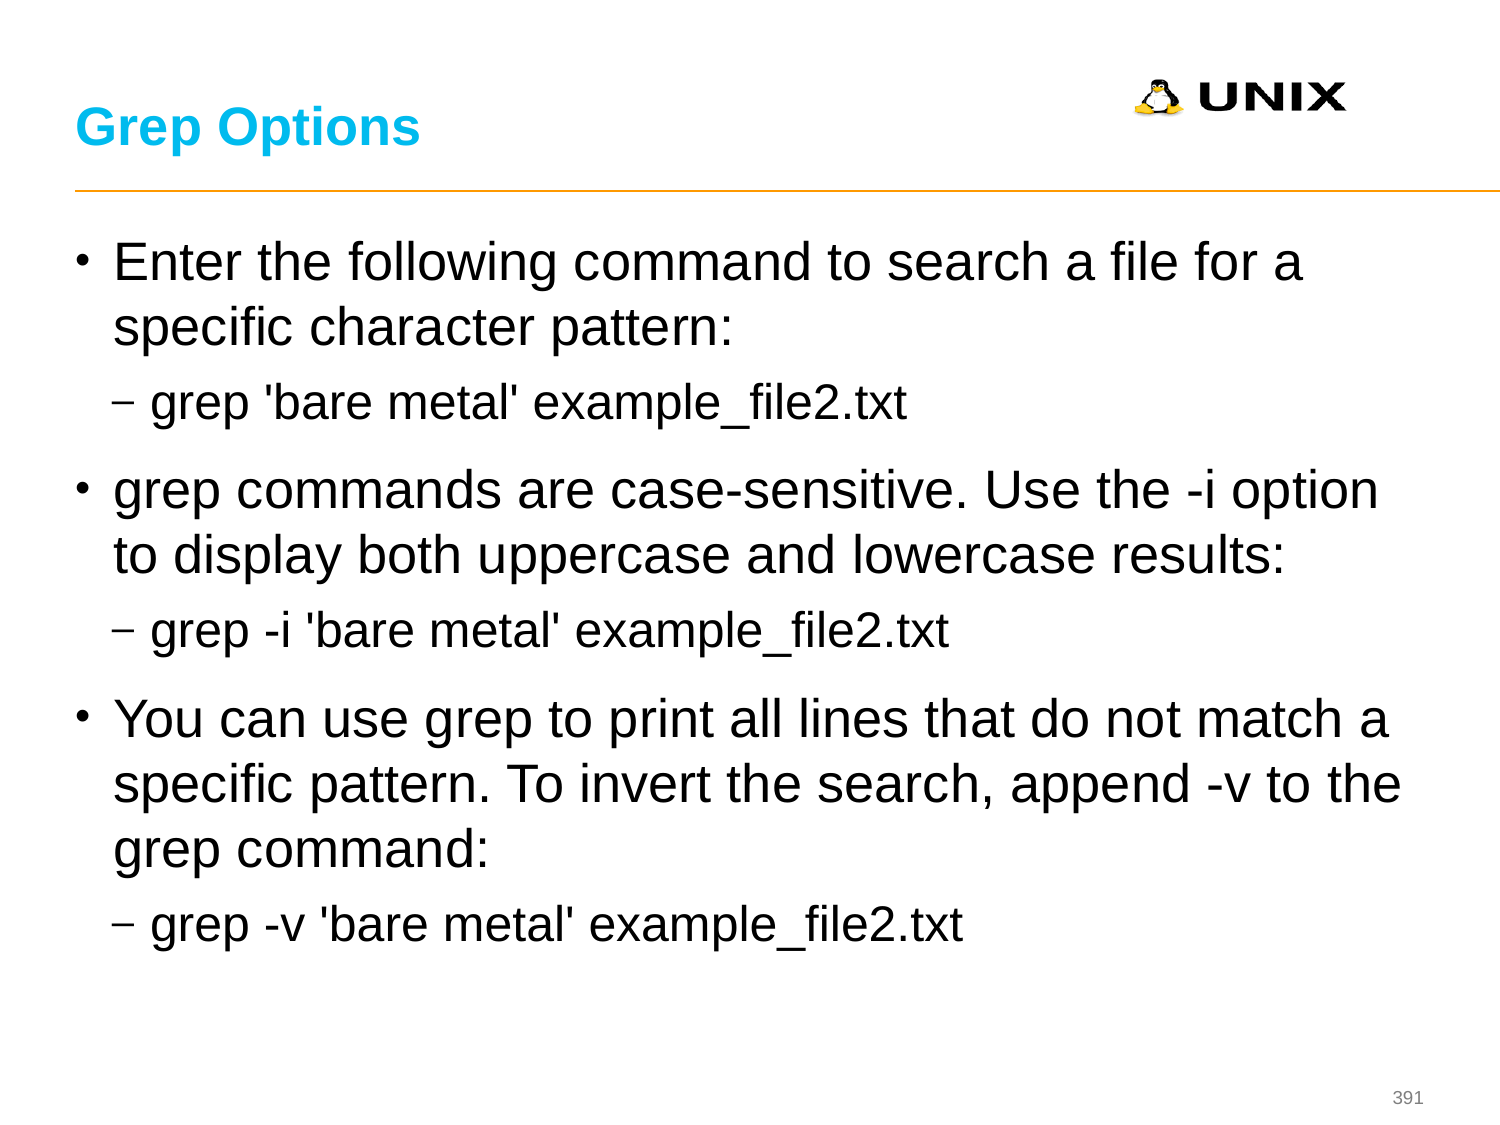

# Grep Options
Enter the following command to search a file for a specific character pattern:
grep 'bare metal' example_file2.txt
grep commands are case-sensitive. Use the -i option to display both uppercase and lowercase results:
grep -i 'bare metal' example_file2.txt
You can use grep to print all lines that do not match a specific pattern. To invert the search, append -v to the grep command:
grep -v 'bare metal' example_file2.txt